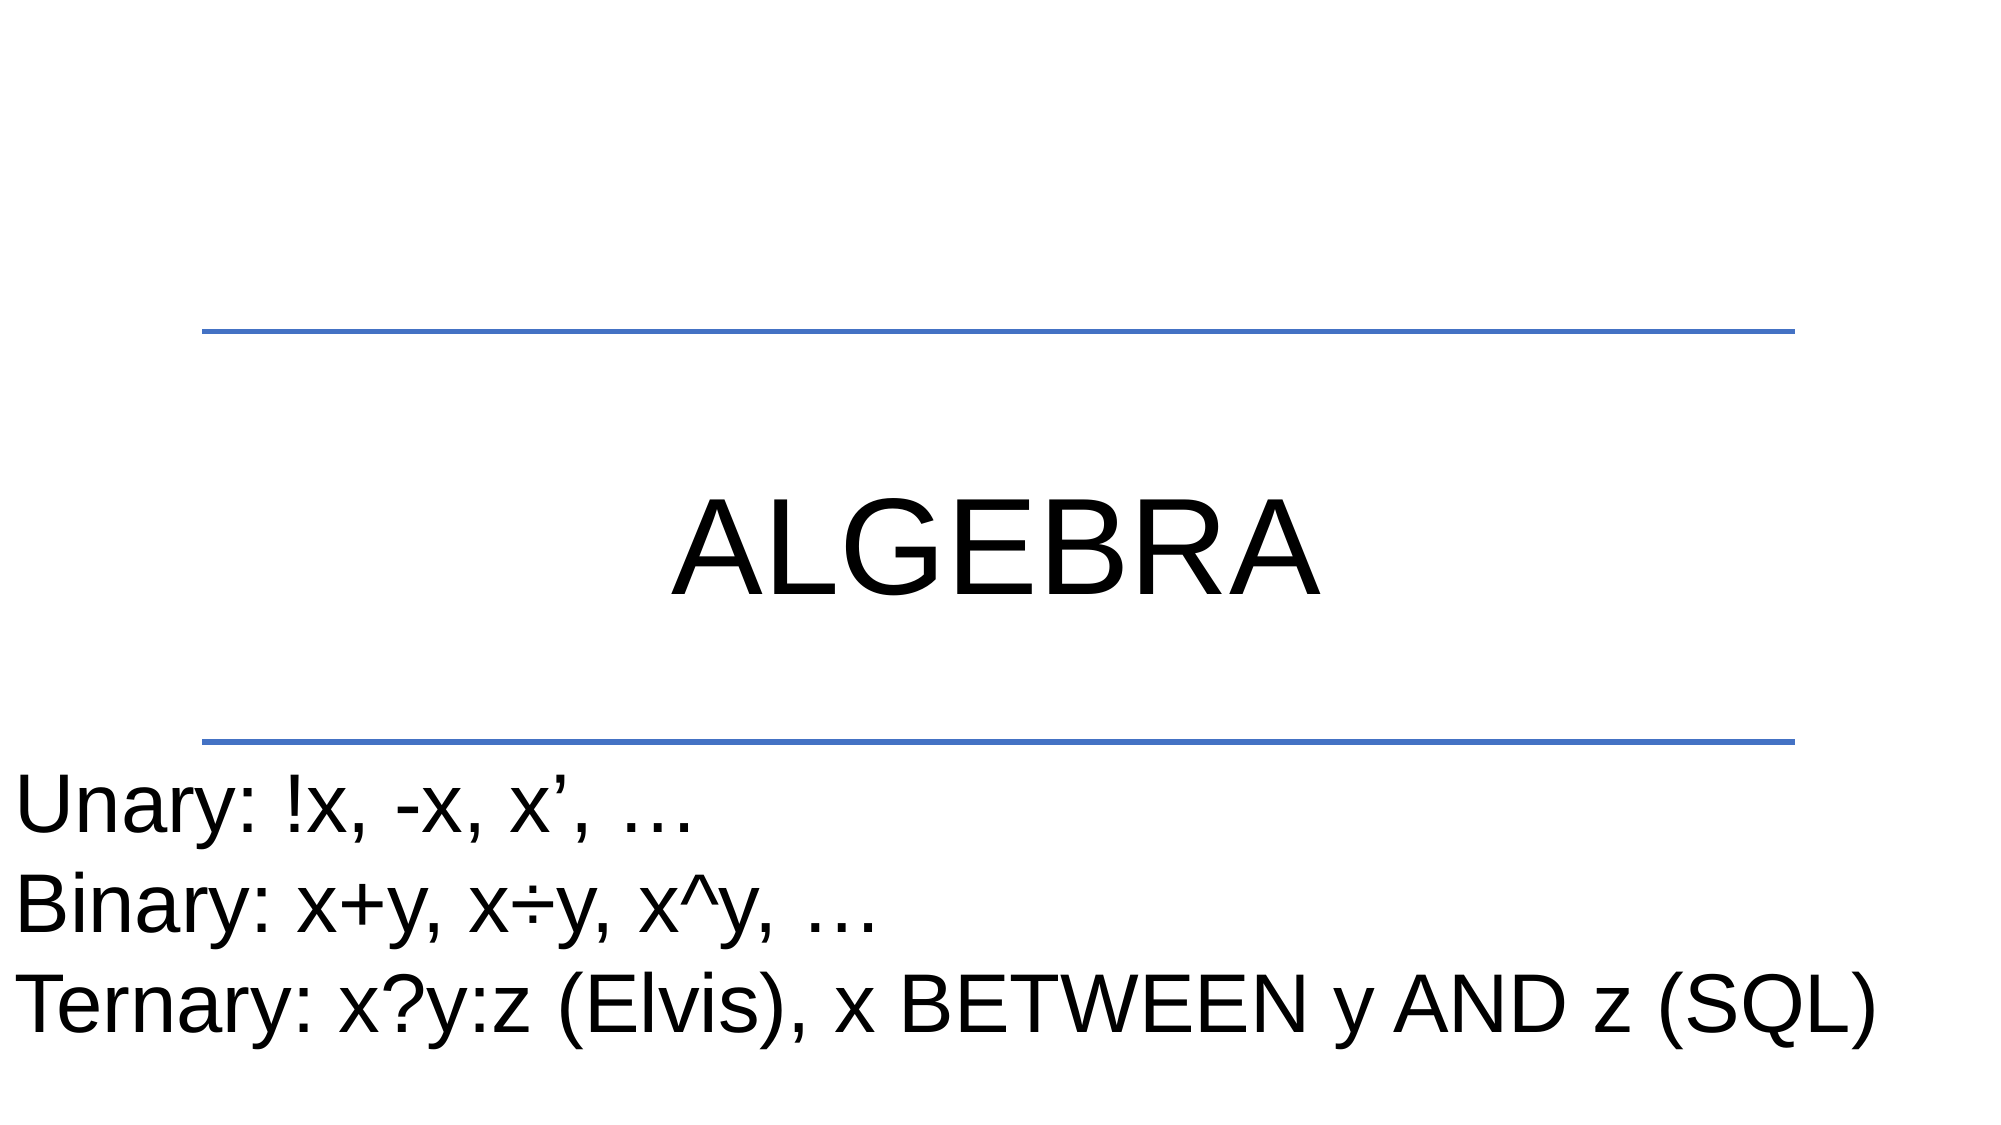

algebra
Unary: !x, -x, x’, …
Binary: x+y, x÷y, x^y, …
Ternary: x?y:z (Elvis), x BETWEEN y AND z (SQL)